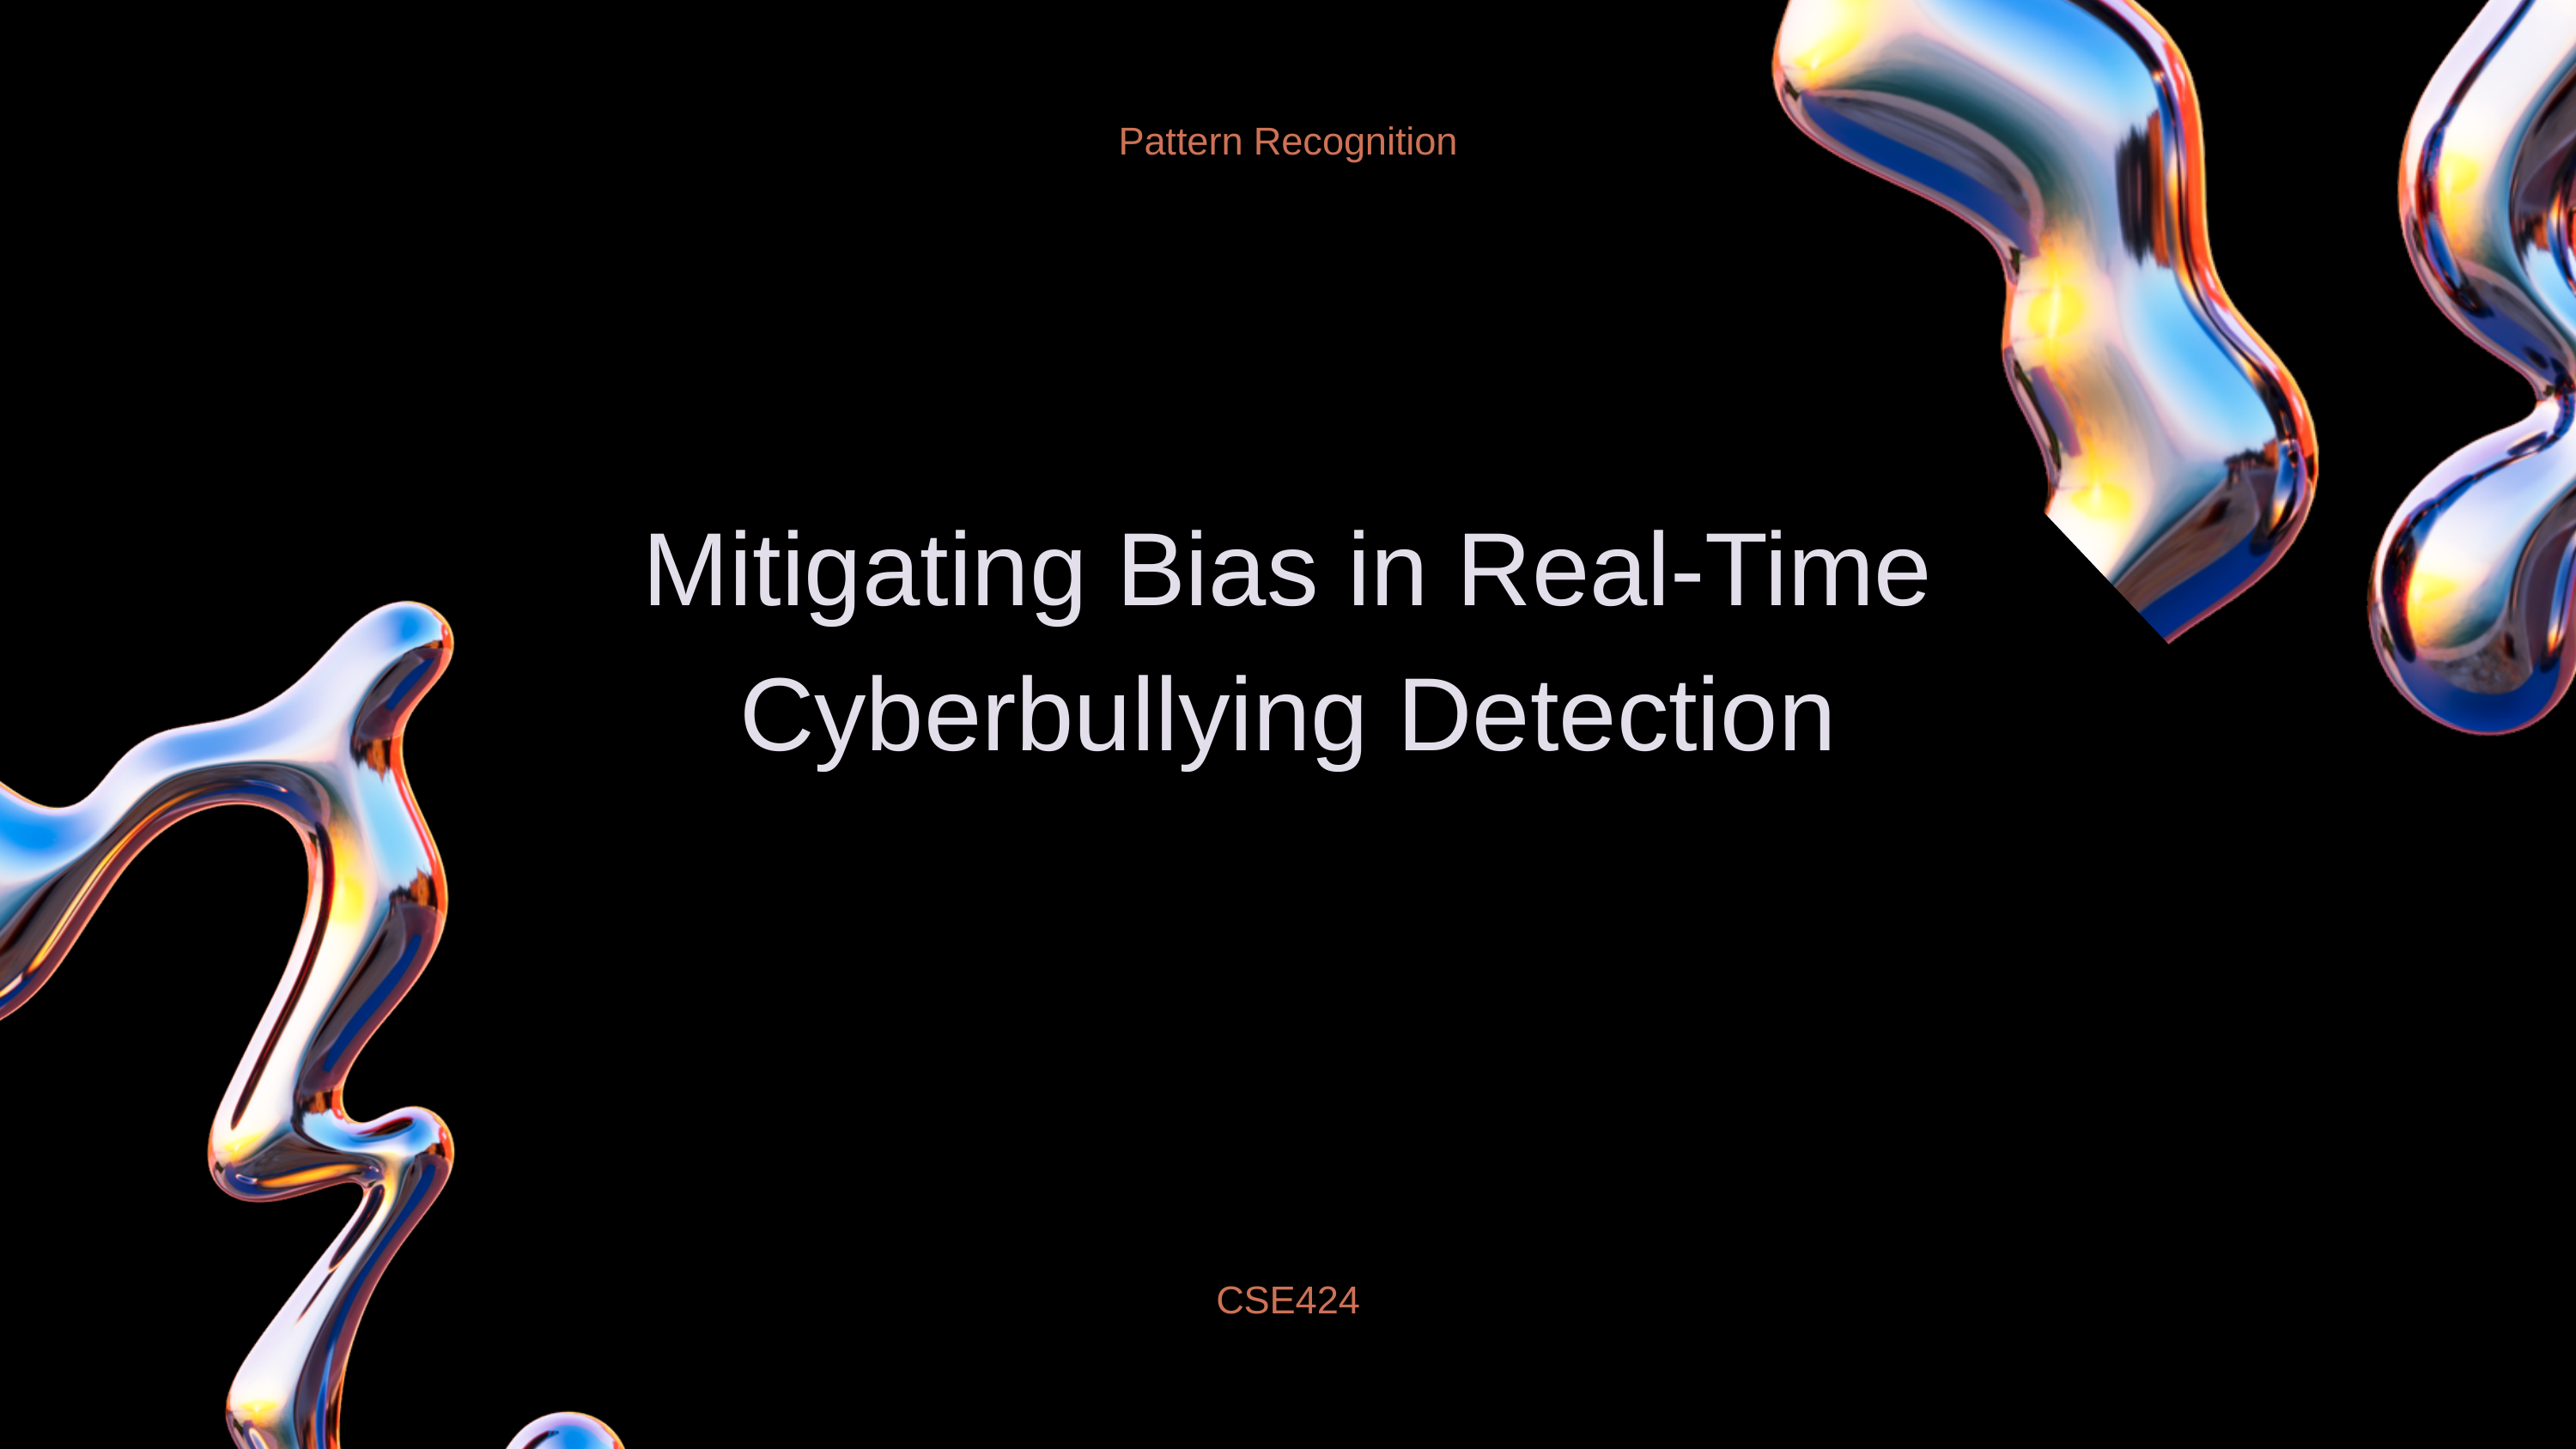

Pattern Recognition
Mitigating Bias in Real-Time Cyberbullying Detection

CSE424